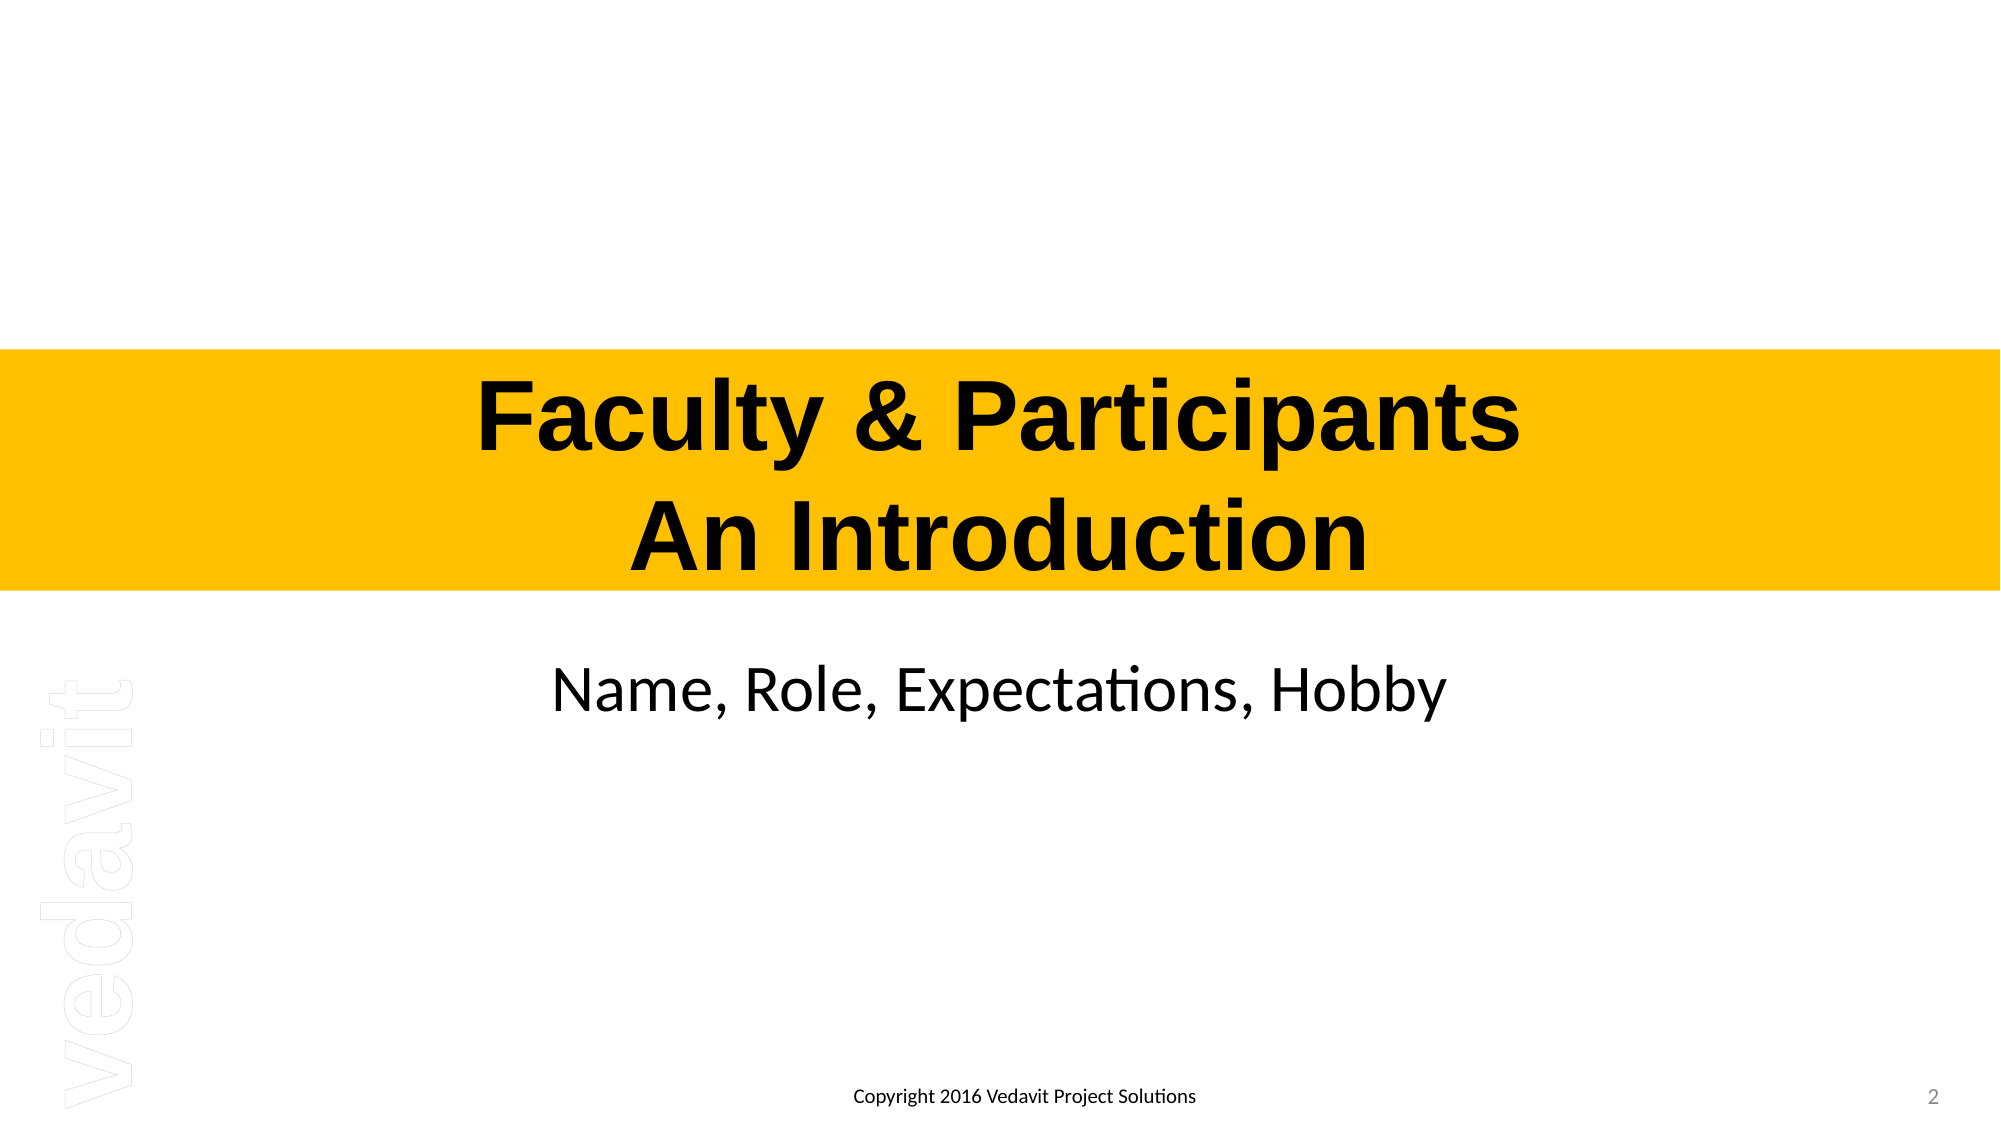

# Faculty & Participants An Introduction
Name, Role, Expectations, Hobby
2